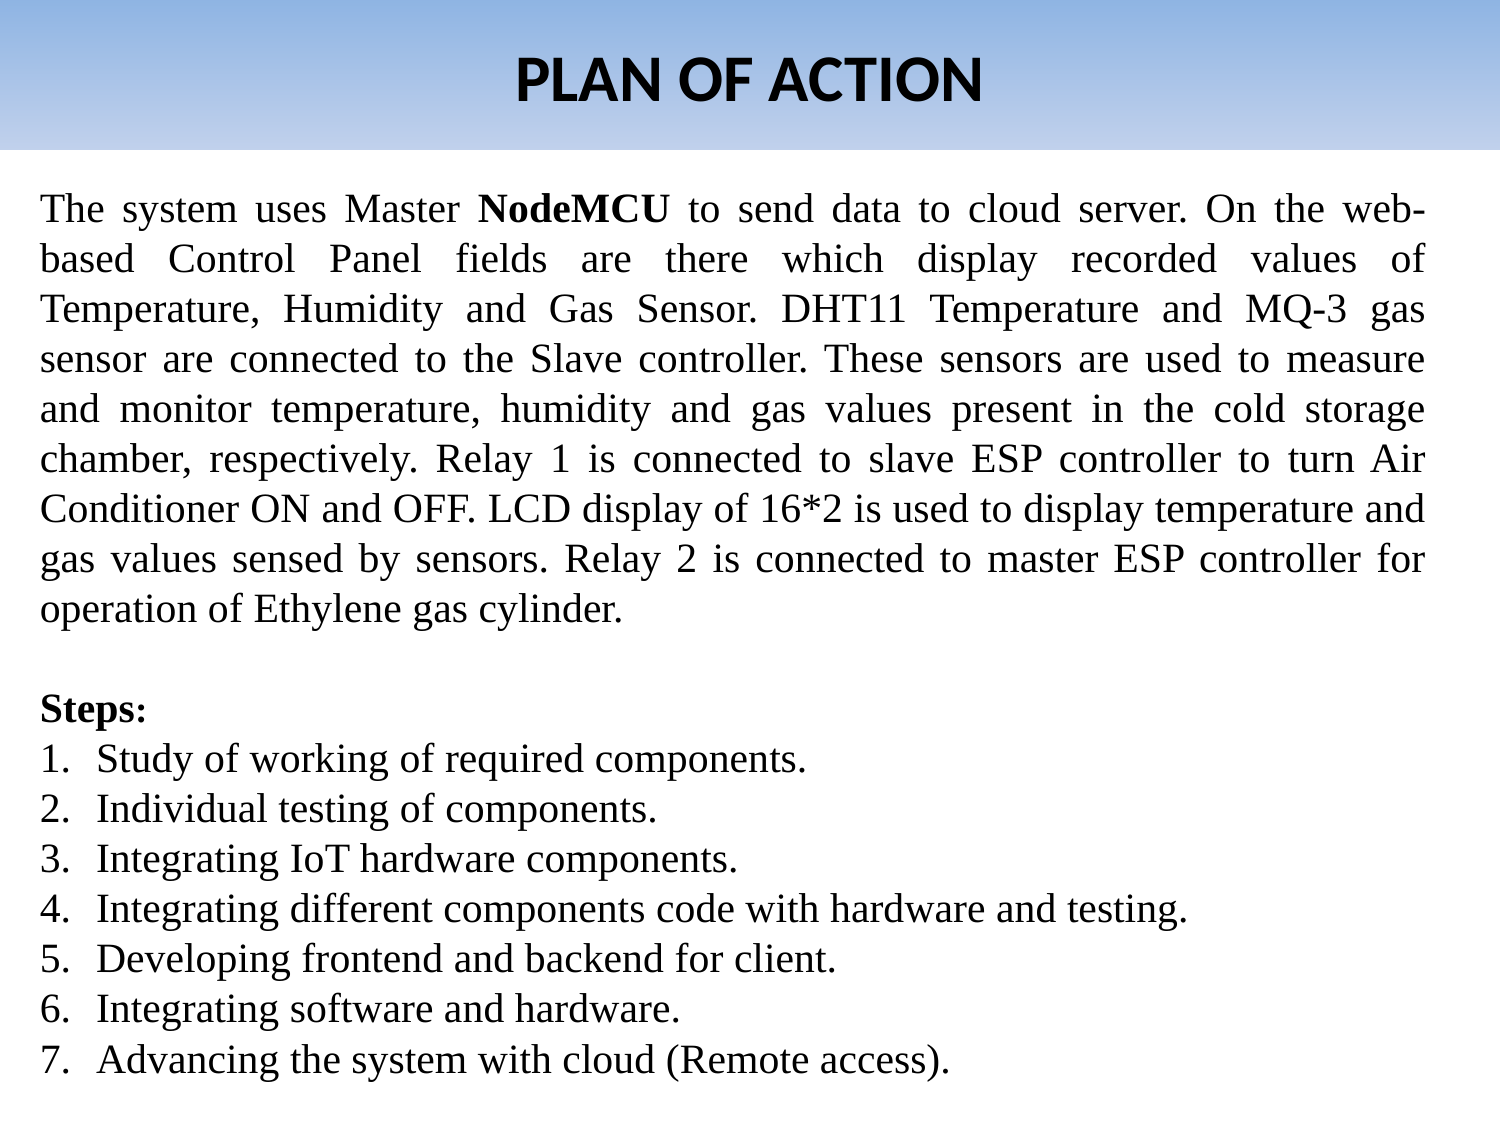

# PLAN OF ACTION
The system uses Master NodeMCU to send data to cloud server. On the web-based Control Panel fields are there which display recorded values of Temperature, Humidity and Gas Sensor. DHT11 Temperature and MQ-3 gas sensor are connected to the Slave controller. These sensors are used to measure and monitor temperature, humidity and gas values present in the cold storage chamber, respectively. Relay 1 is connected to slave ESP controller to turn Air Conditioner ON and OFF. LCD display of 16*2 is used to display temperature and gas values sensed by sensors. Relay 2 is connected to master ESP controller for operation of Ethylene gas cylinder.

Steps:
Study of working of required components.
Individual testing of components.
Integrating IoT hardware components.
Integrating different components code with hardware and testing.
Developing frontend and backend for client.
Integrating software and hardware.
Advancing the system with cloud (Remote access).